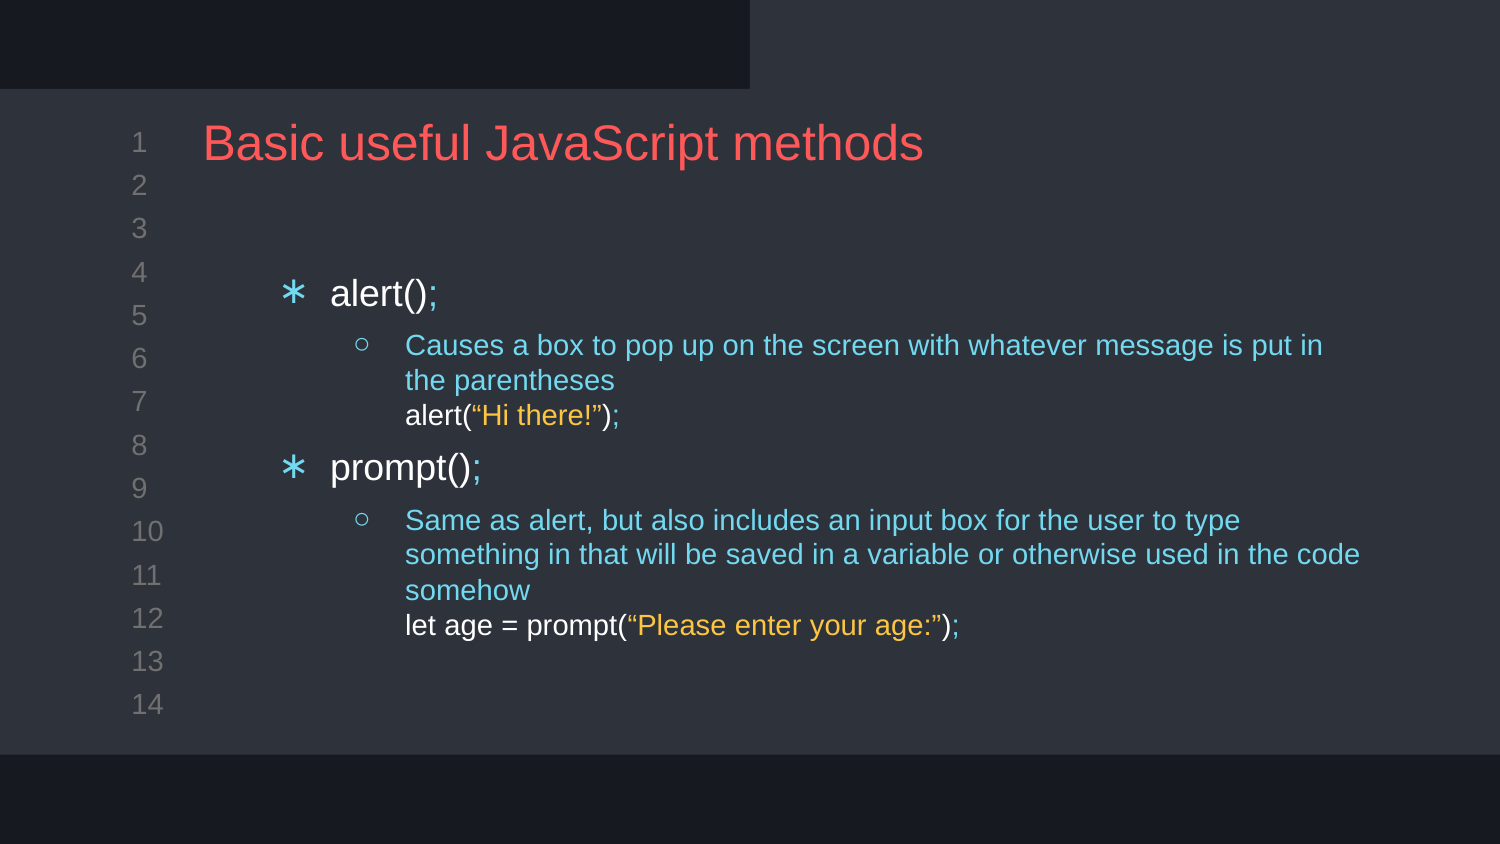

# Basic useful JavaScript methods
alert();
Causes a box to pop up on the screen with whatever message is put in the parentheses
alert(“Hi there!”);
prompt();
Same as alert, but also includes an input box for the user to type something in that will be saved in a variable or otherwise used in the code somehow
let age = prompt(“Please enter your age:”);